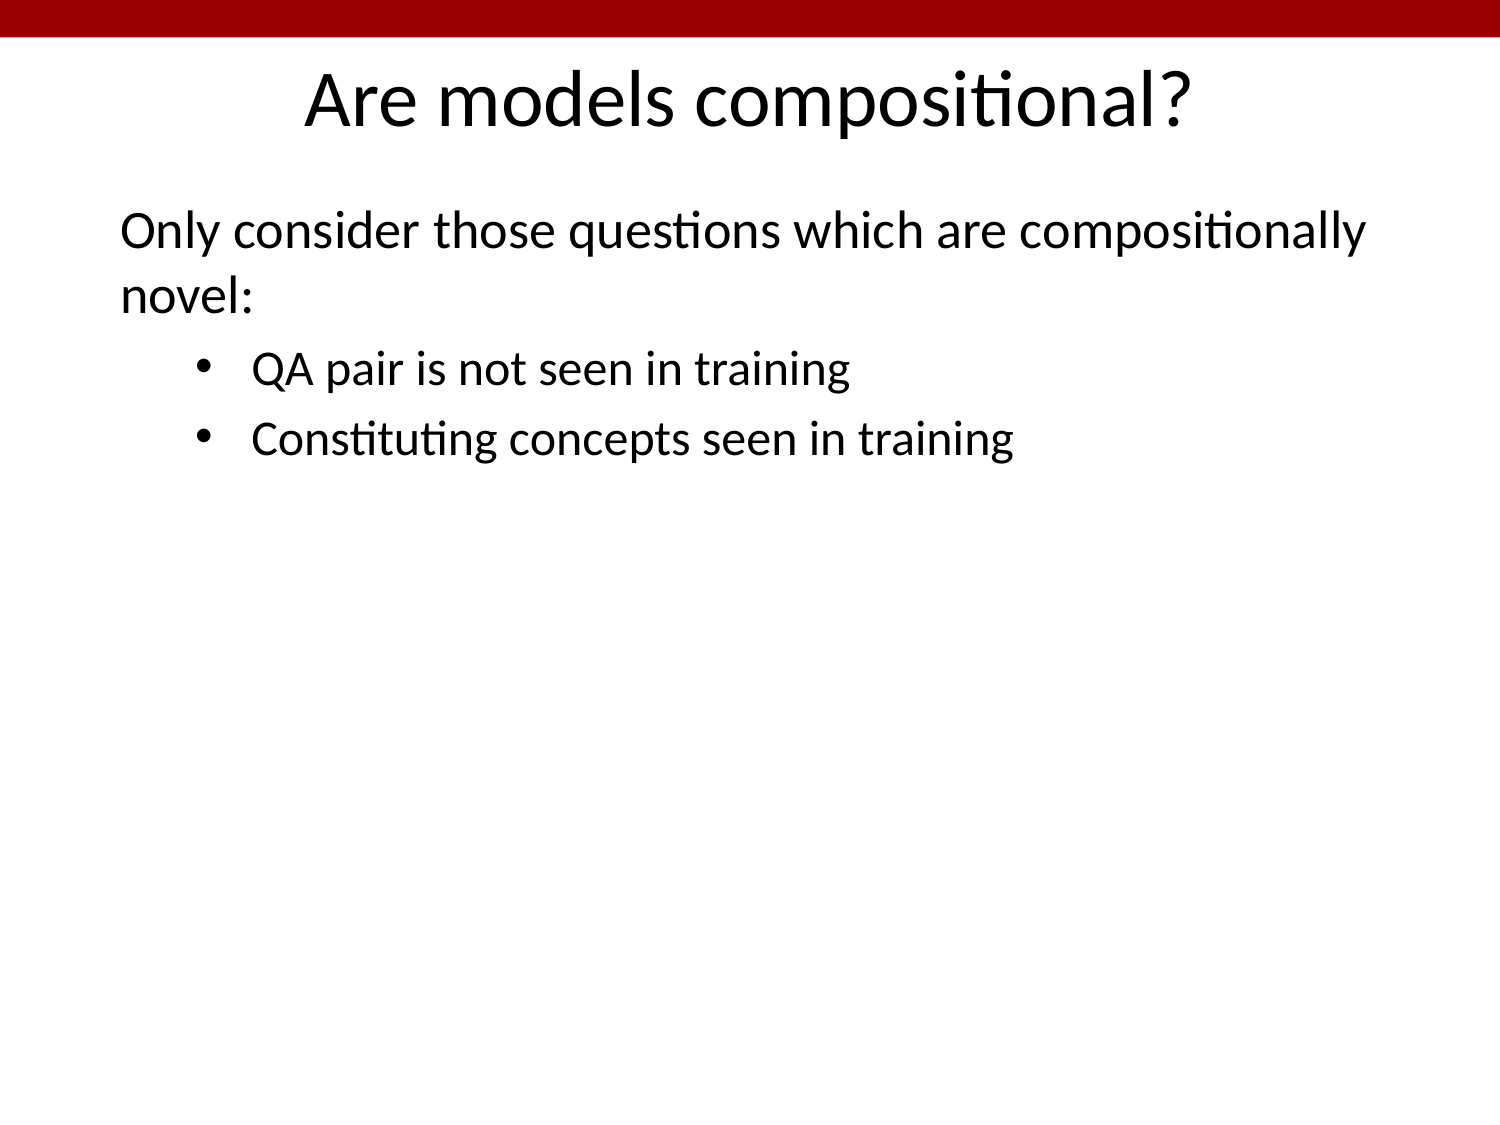

# Are models compositional?
Only consider those questions which are compositionally novel:
QA pair is not seen in training
Constituting concepts seen in training